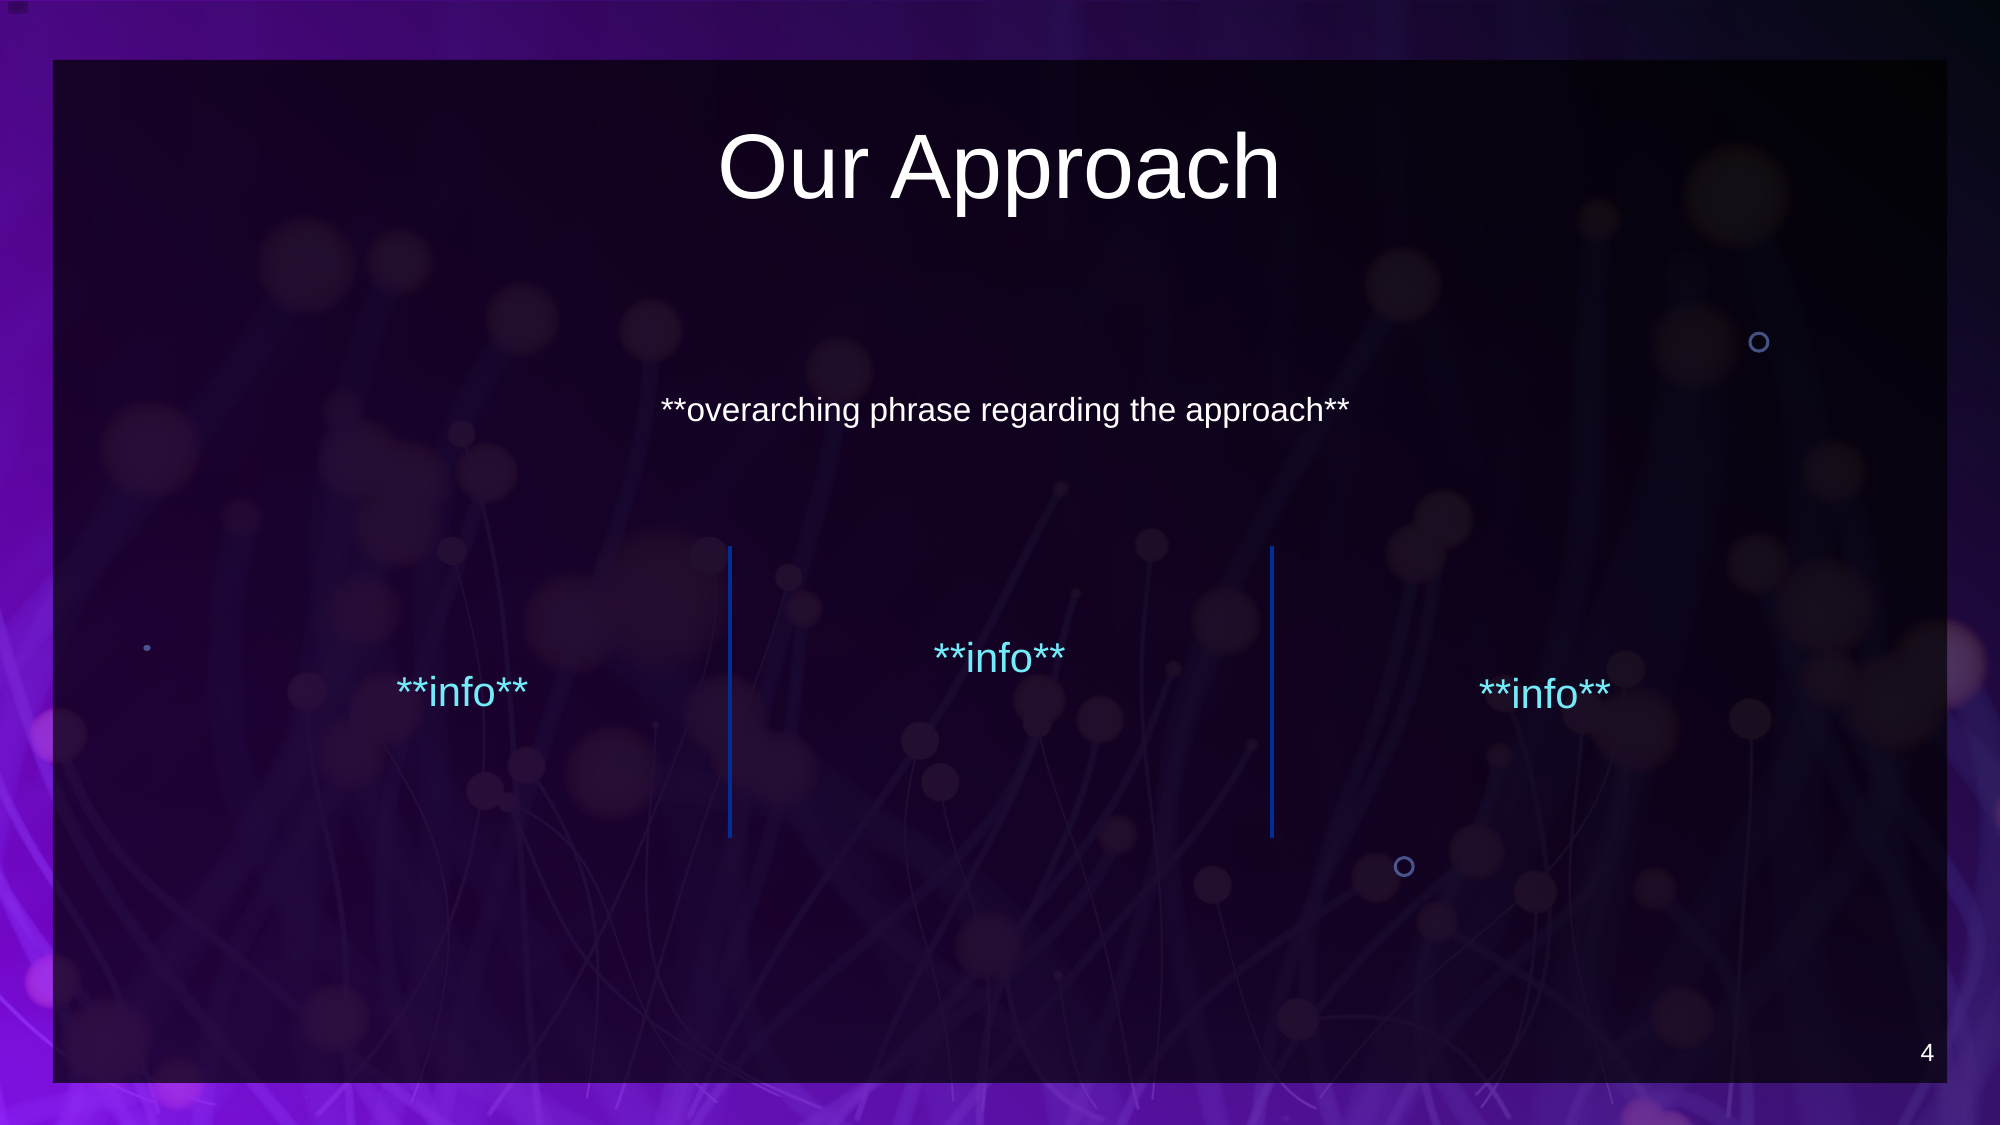

# Our Approach
**overarching phrase regarding the approach**

**info**

**info**

**info**

4